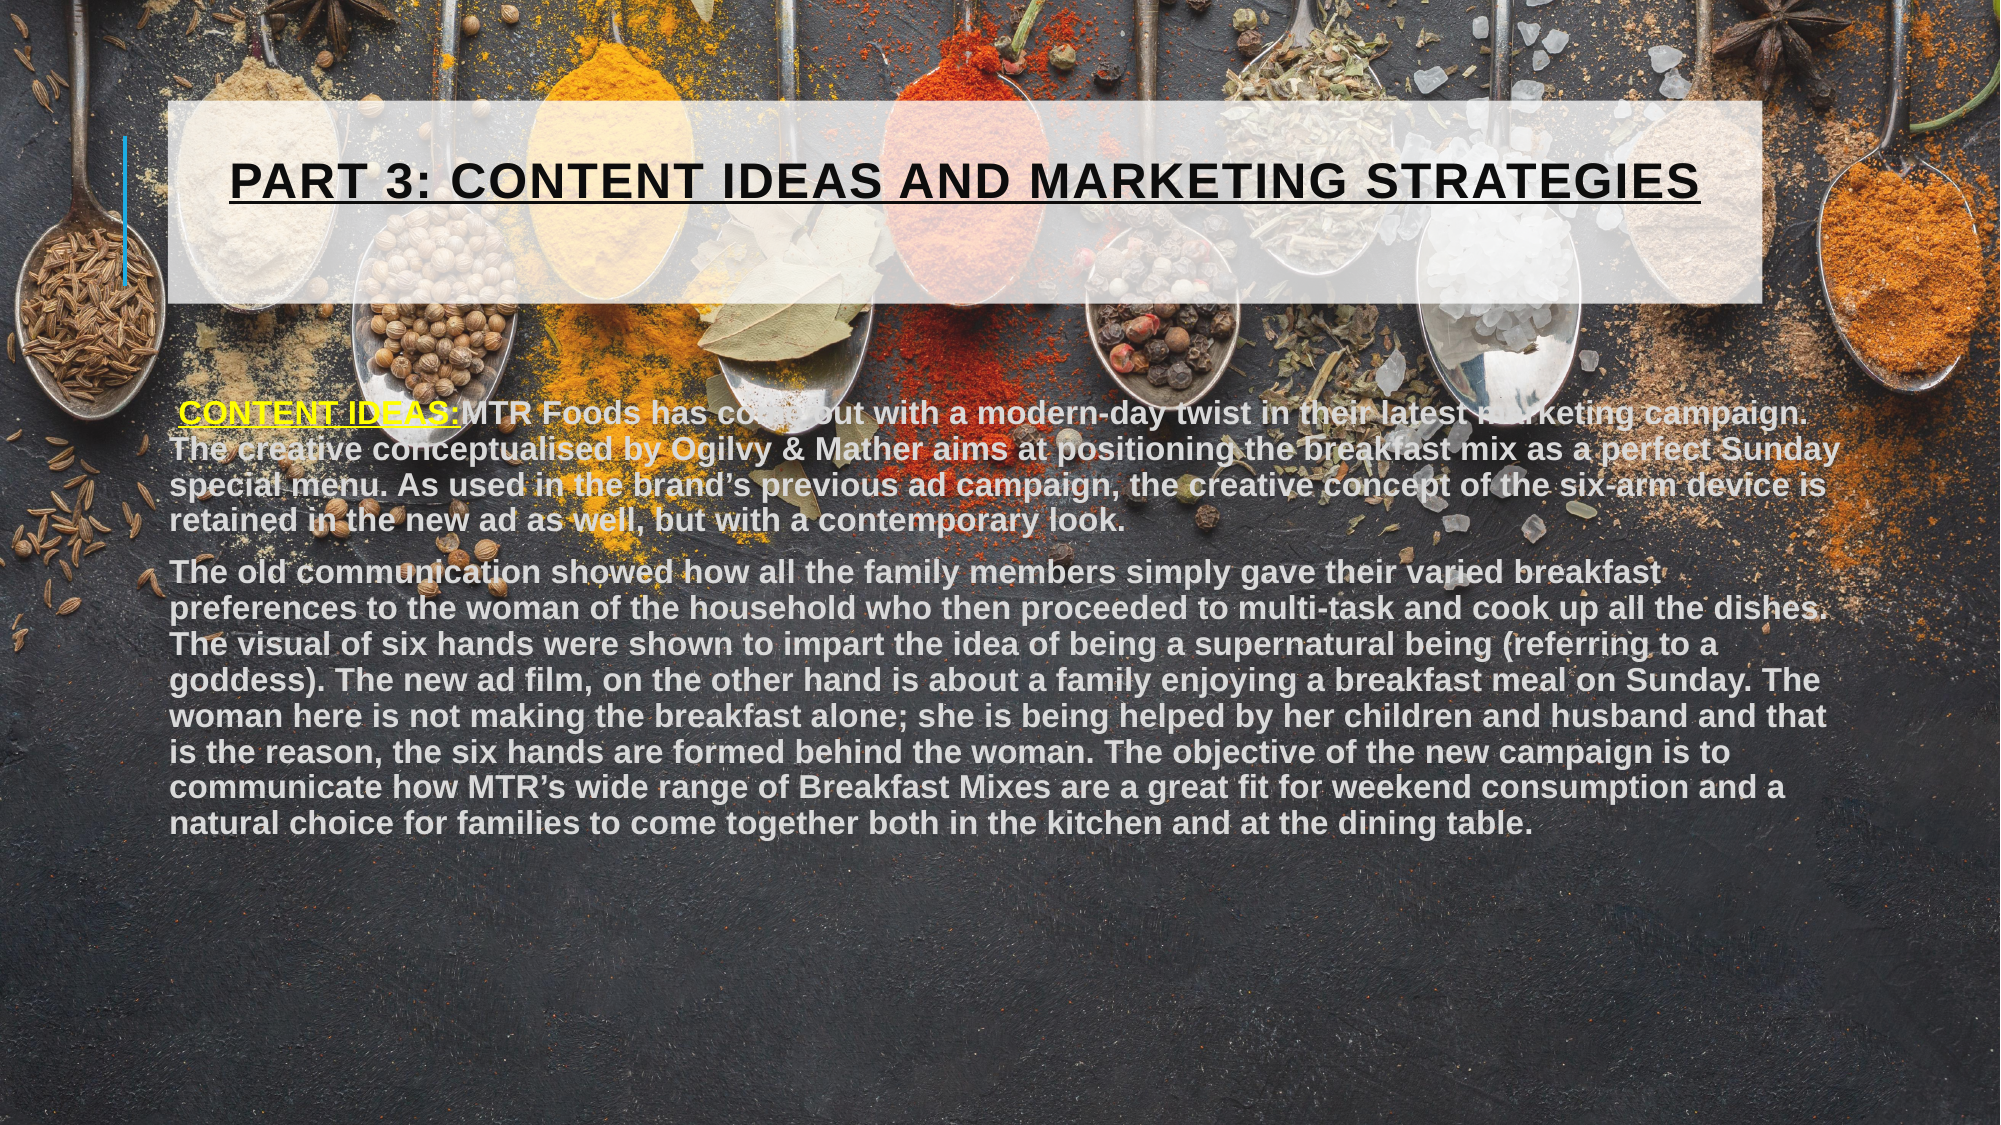

# Part 3: CONTENT IDEAS AND MARKETING STRATEGIES

 CONTENT IDEAS:MTR Foods has come out with a modern-day twist in their latest marketing campaign. The creative conceptualised by Ogilvy & Mather aims at positioning the breakfast mix as a perfect Sunday special menu. As used in the brand’s previous ad campaign, the creative concept of the six-arm device is retained in the new ad as well, but with a contemporary look.
The old communication showed how all the family members simply gave their varied breakfast preferences to the woman of the household who then proceeded to multi-task and cook up all the dishes. The visual of six hands were shown to impart the idea of being a supernatural being (referring to a goddess). The new ad film, on the other hand is about a family enjoying a breakfast meal on Sunday. The woman here is not making the breakfast alone; she is being helped by her children and husband and that is the reason, the six hands are formed behind the woman. The objective of the new campaign is to communicate how MTR’s wide range of Breakfast Mixes are a great fit for weekend consumption and a natural choice for families to come together both in the kitchen and at the dining table.